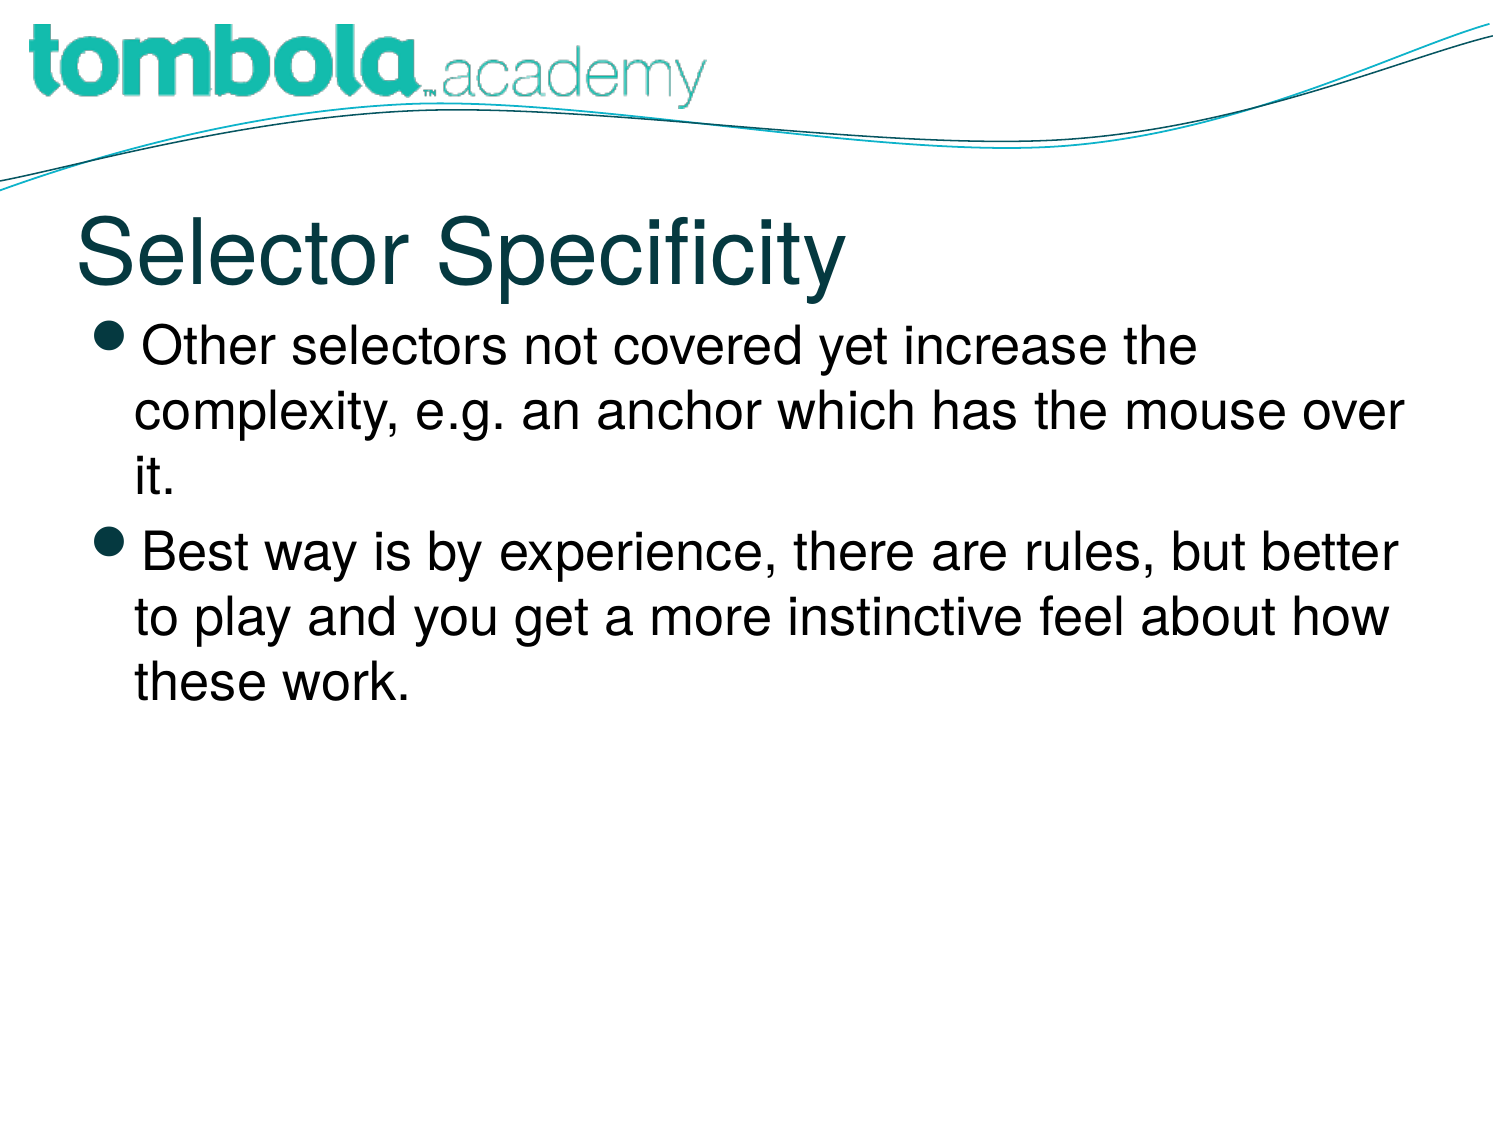

# Selector Specificity
Other selectors not covered yet increase the complexity, e.g. an anchor which has the mouse over it.
Best way is by experience, there are rules, but better to play and you get a more instinctive feel about how these work.